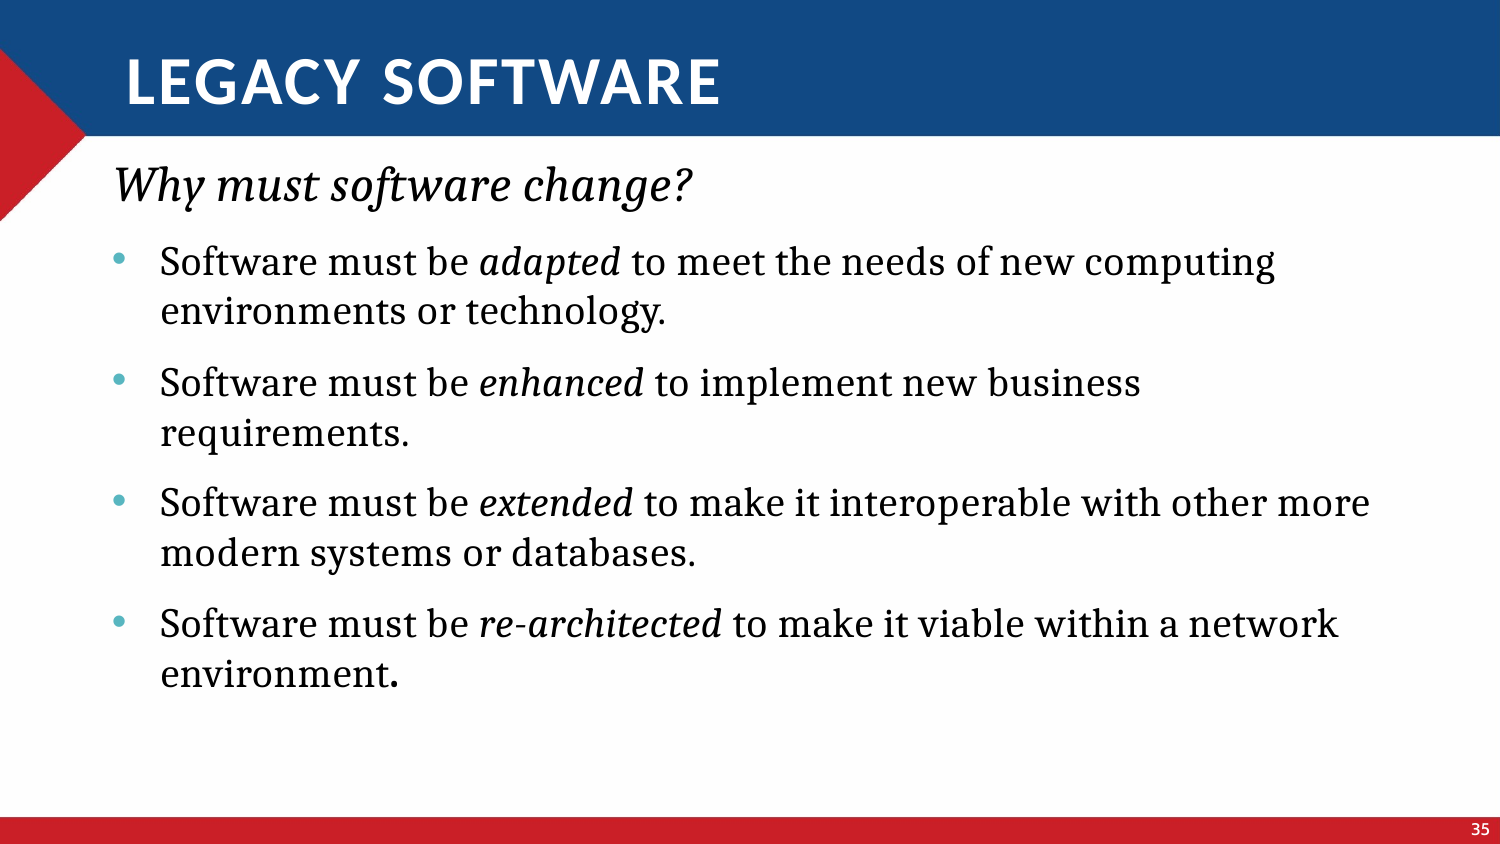

# Legacy Software
Why must software change?
Software must be adapted to meet the needs of new computing environments or technology.
Software must be enhanced to implement new business requirements.
Software must be extended to make it interoperable with other more modern systems or databases.
Software must be re-architected to make it viable within a network environment.

35